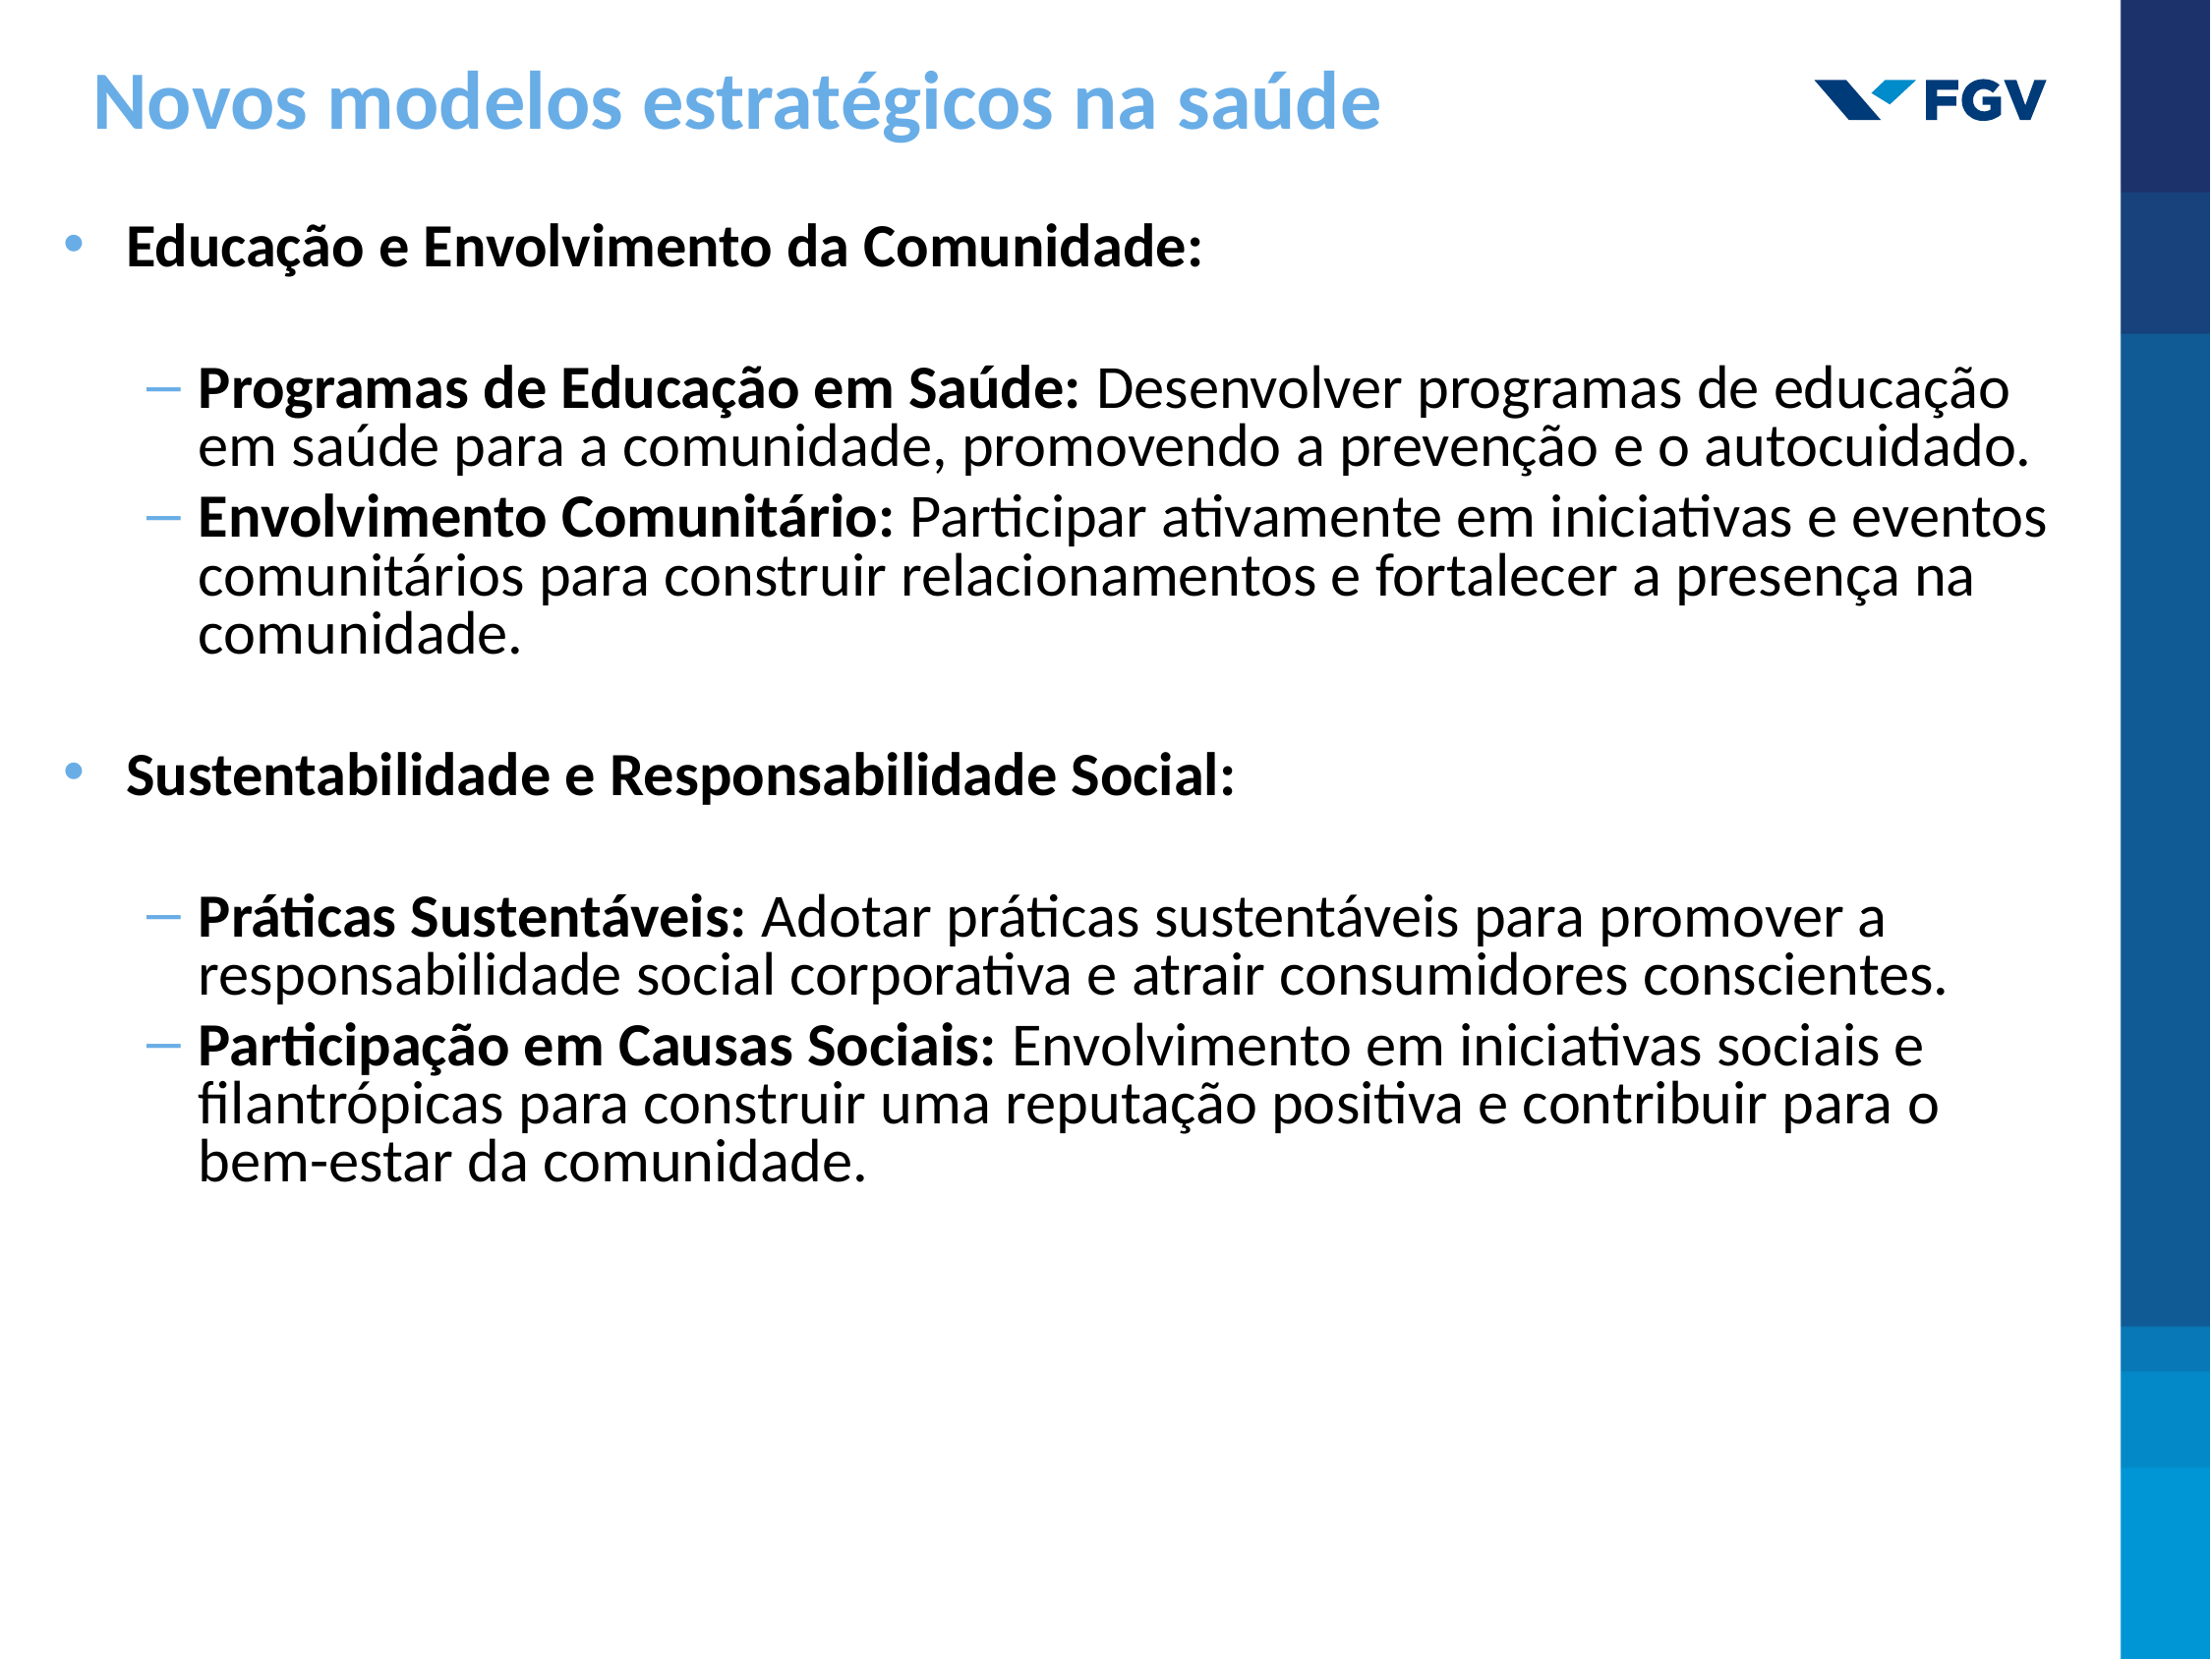

# Novos modelos estratégicos na saúde
Educação e Envolvimento da Comunidade:

Programas de Educação em Saúde: Desenvolver programas de educação em saúde para a comunidade, promovendo a prevenção e o autocuidado.
Envolvimento Comunitário: Participar ativamente em iniciativas e eventos comunitários para construir relacionamentos e fortalecer a presença na comunidade.

Sustentabilidade e Responsabilidade Social:

Práticas Sustentáveis: Adotar práticas sustentáveis para promover a responsabilidade social corporativa e atrair consumidores conscientes.
Participação em Causas Sociais: Envolvimento em iniciativas sociais e filantrópicas para construir uma reputação positiva e contribuir para o bem-estar da comunidade.